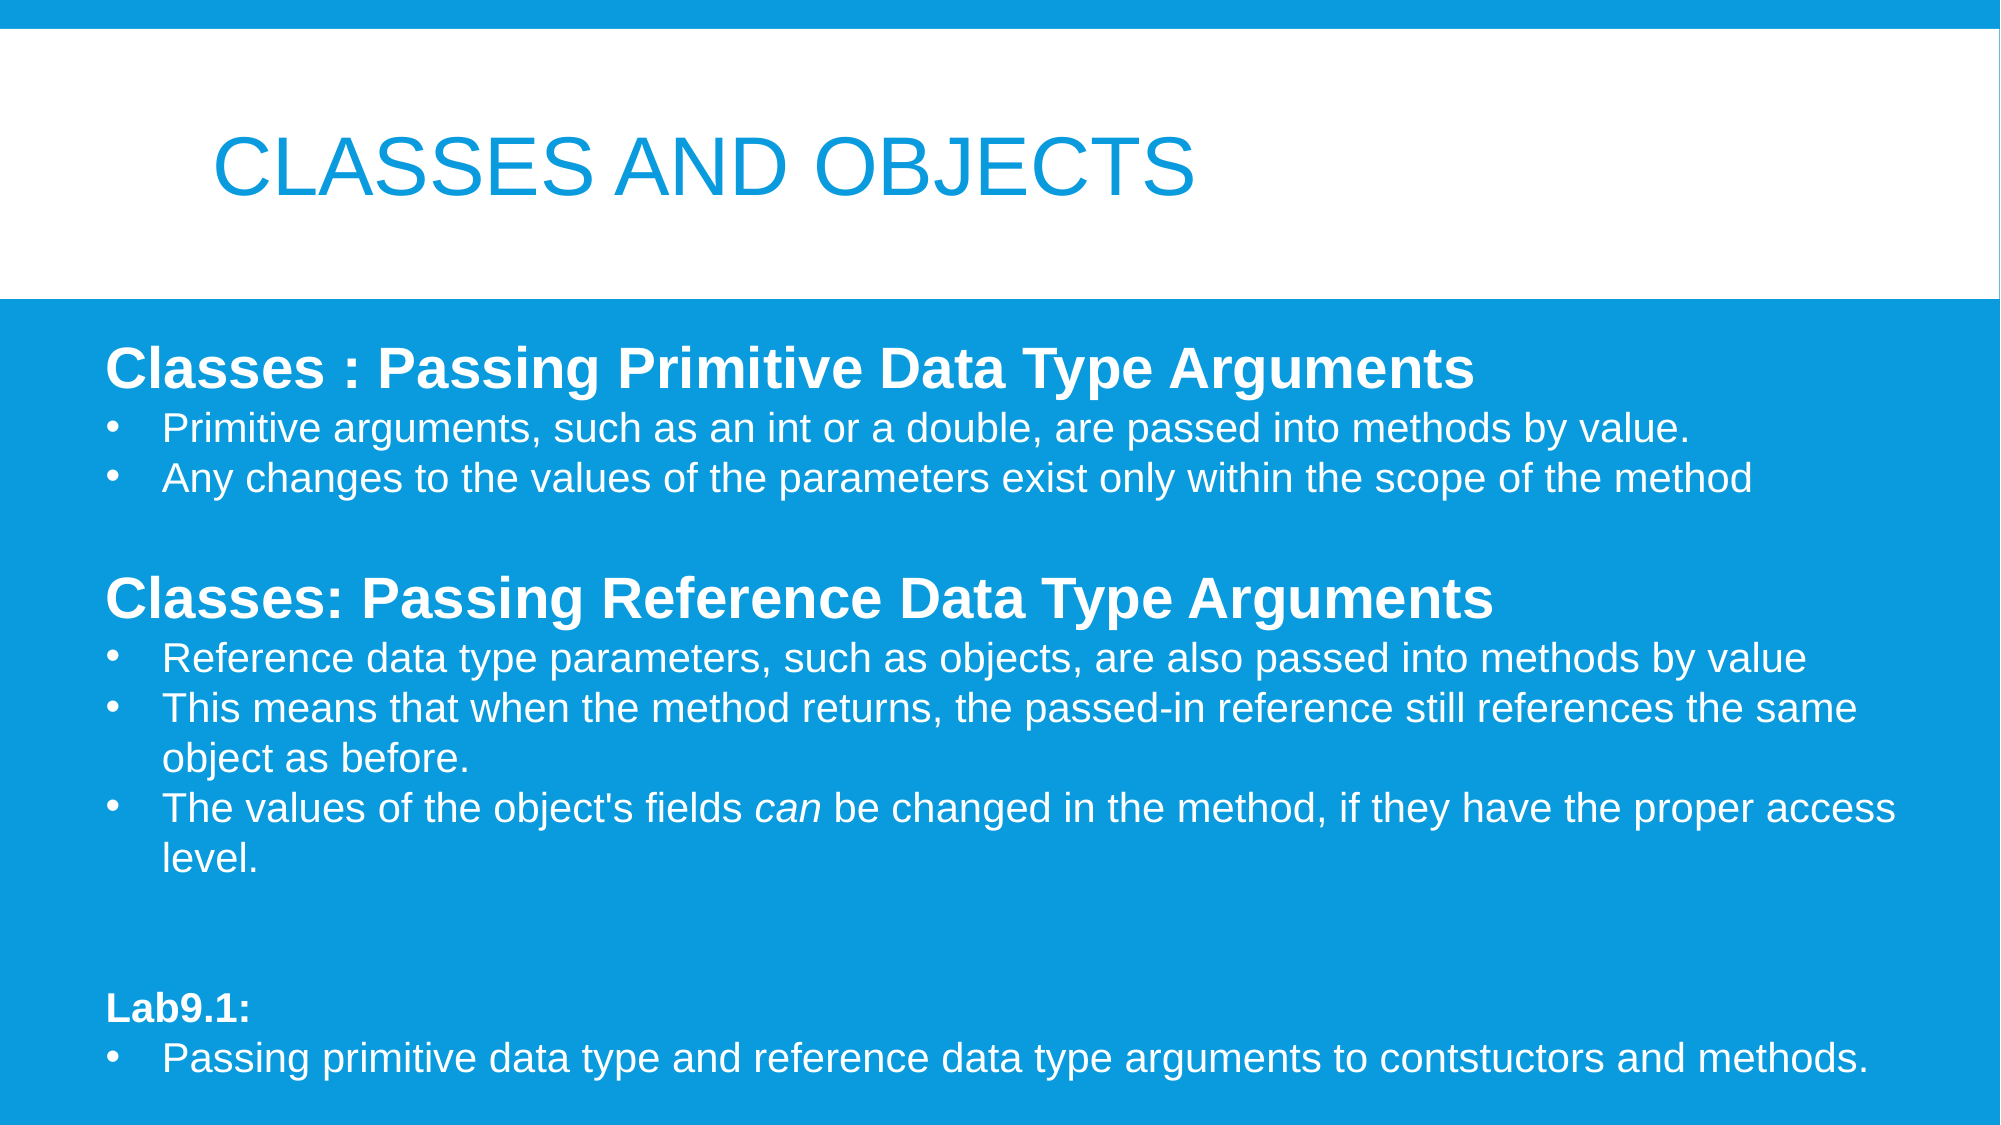

# Classes and objects
Classes : Passing Primitive Data Type Arguments
Primitive arguments, such as an int or a double, are passed into methods by value.
Any changes to the values of the parameters exist only within the scope of the method

Classes: Passing Reference Data Type Arguments
Reference data type parameters, such as objects, are also passed into methods by value
This means that when the method returns, the passed-in reference still references the same object as before.
The values of the object's fields can be changed in the method, if they have the proper access level.

Lab9.1:
Passing primitive data type and reference data type arguments to contstuctors and methods.